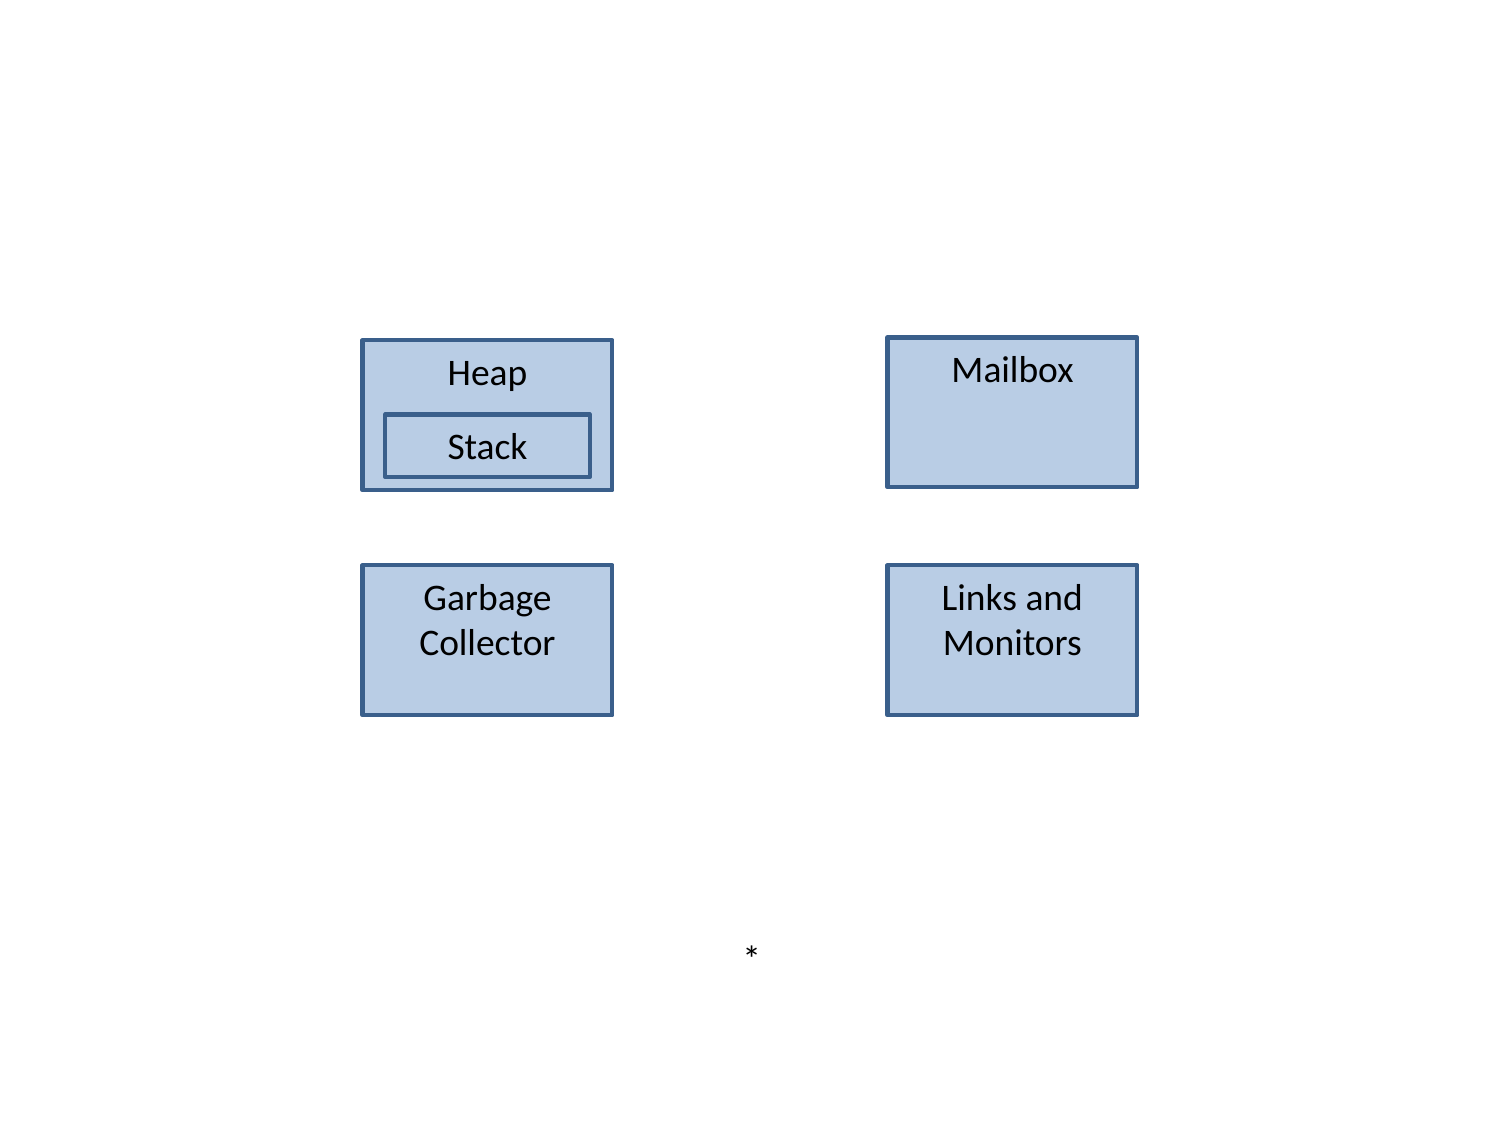

Mailbox
Heap
Stack
Garbage Collector
Links and Monitors
*